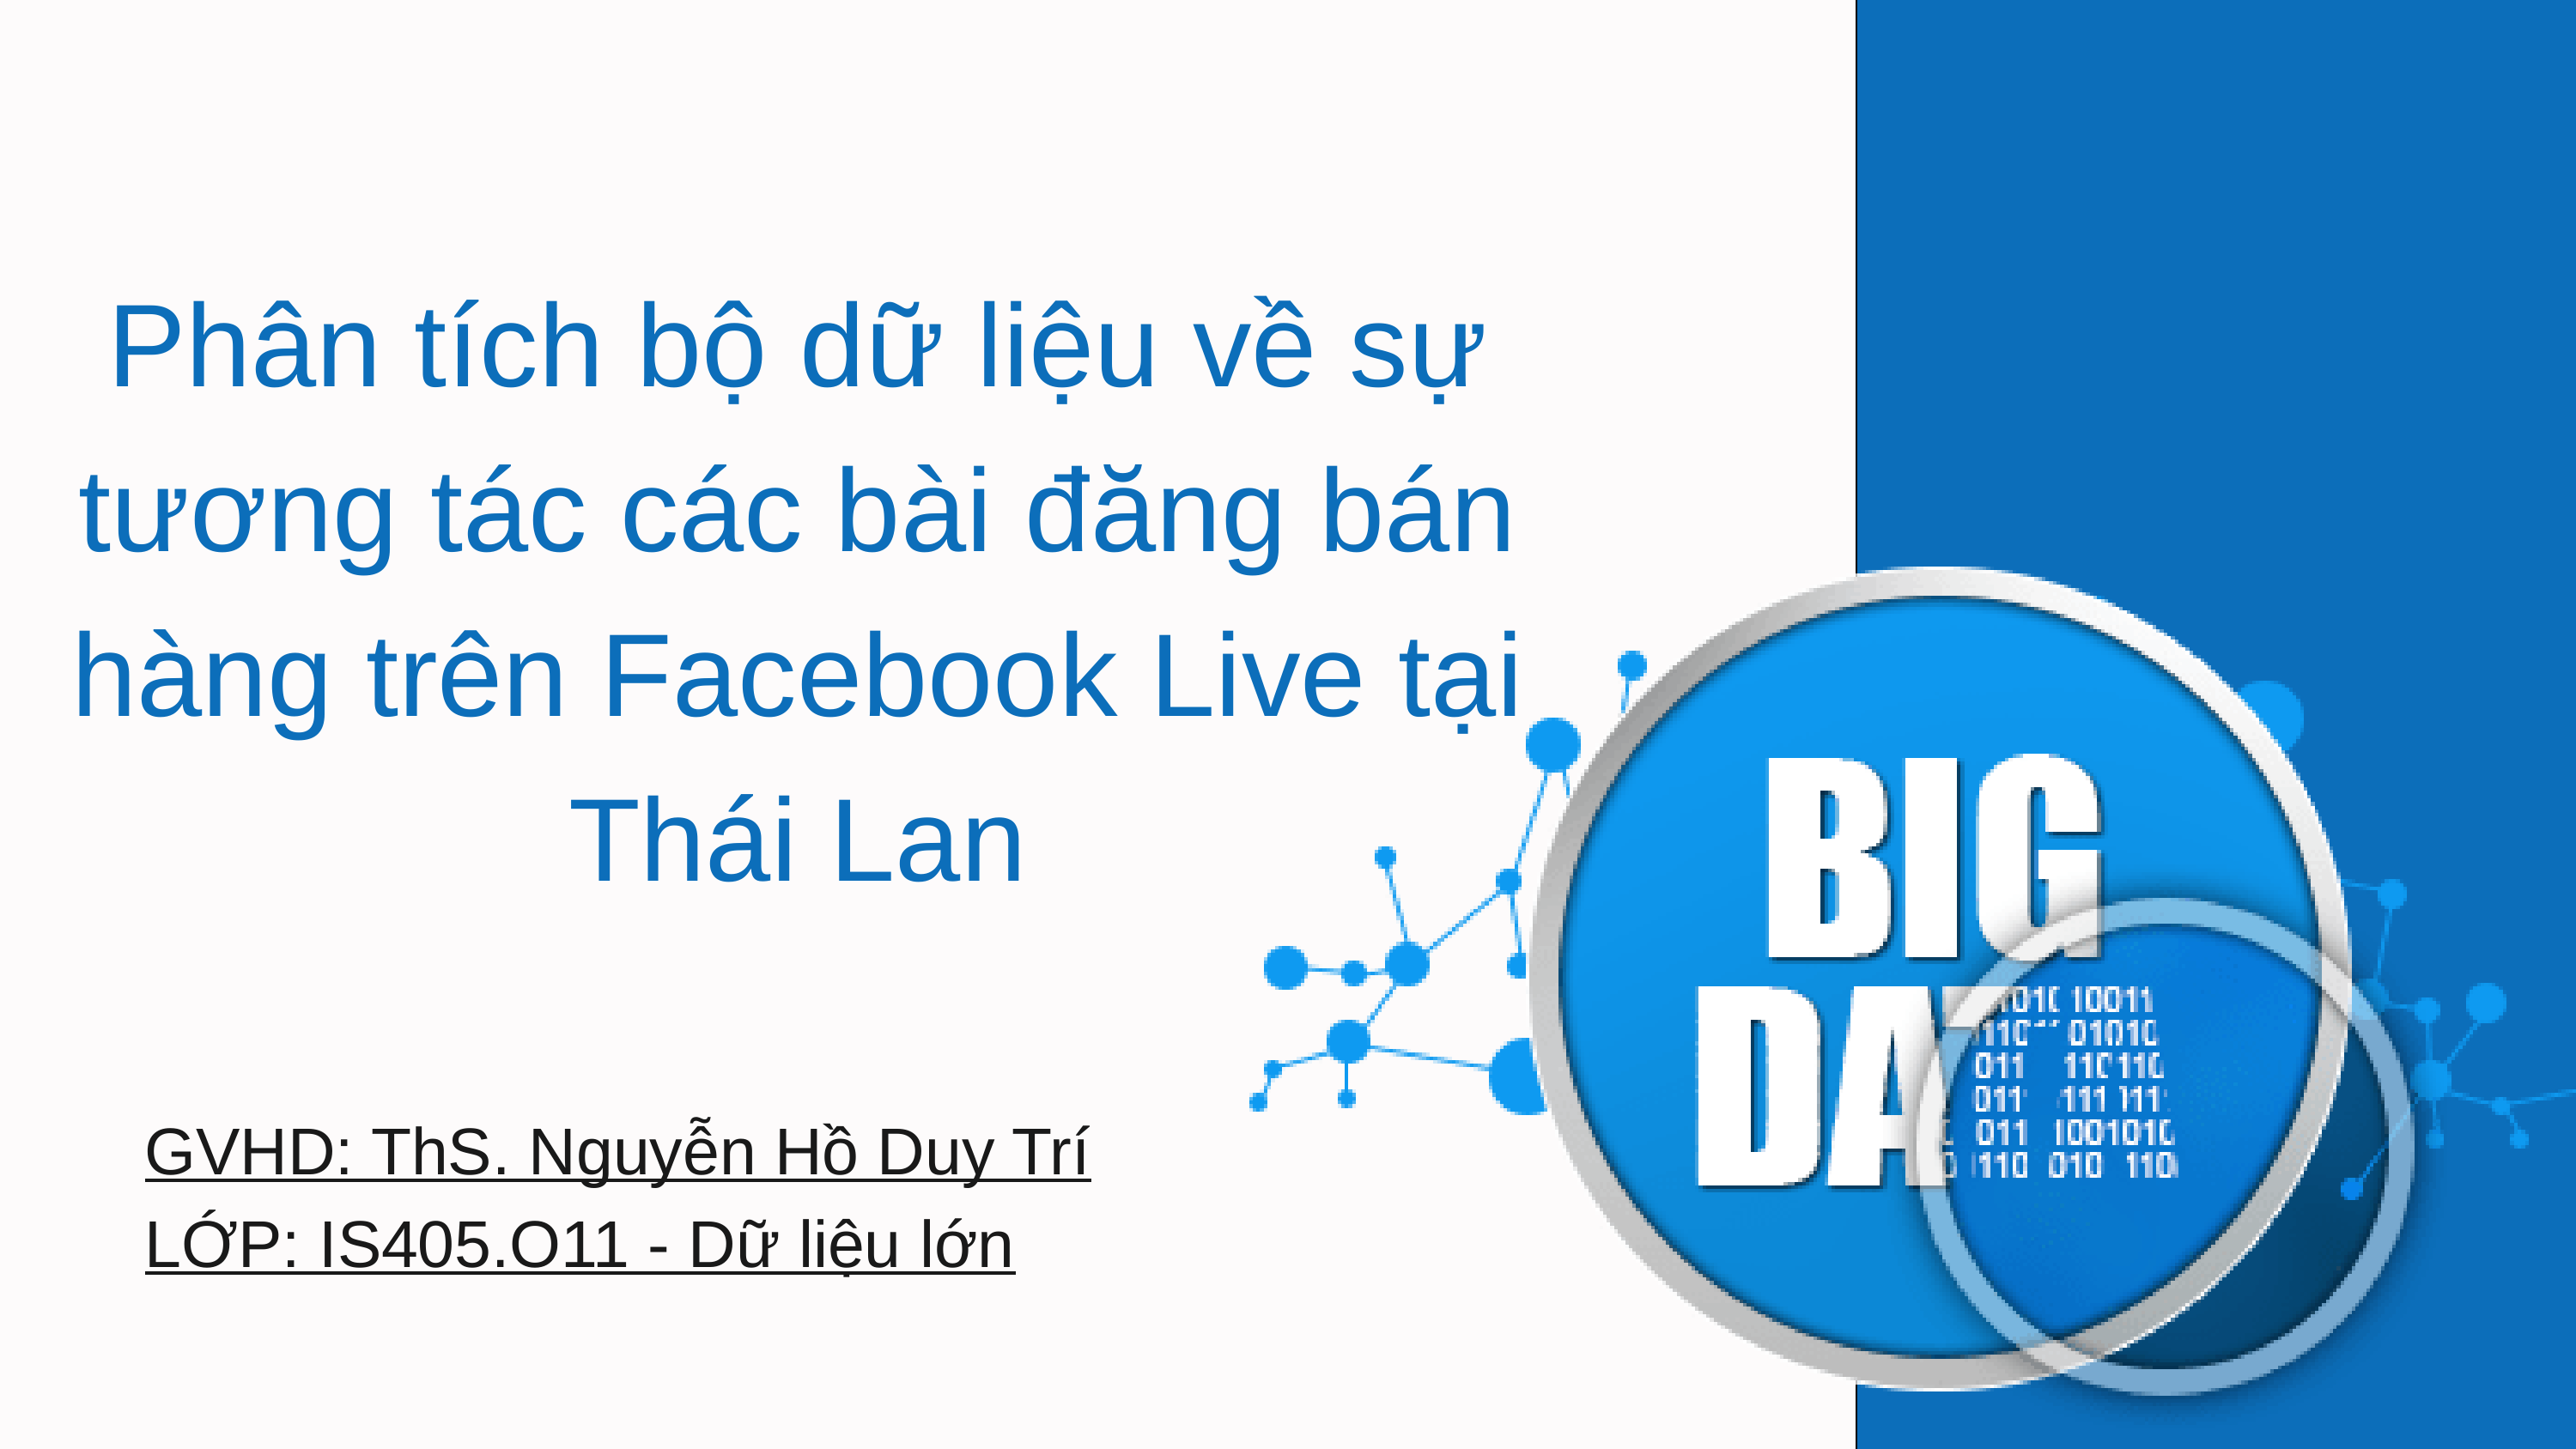

Phân tích bộ dữ liệu về sự tương tác các bài đăng bán hàng trên Facebook Live tại Thái Lan

GVHD: ThS. Nguyễn Hồ Duy Trí
LỚP: IS405.O11 - Dữ liệu lớn